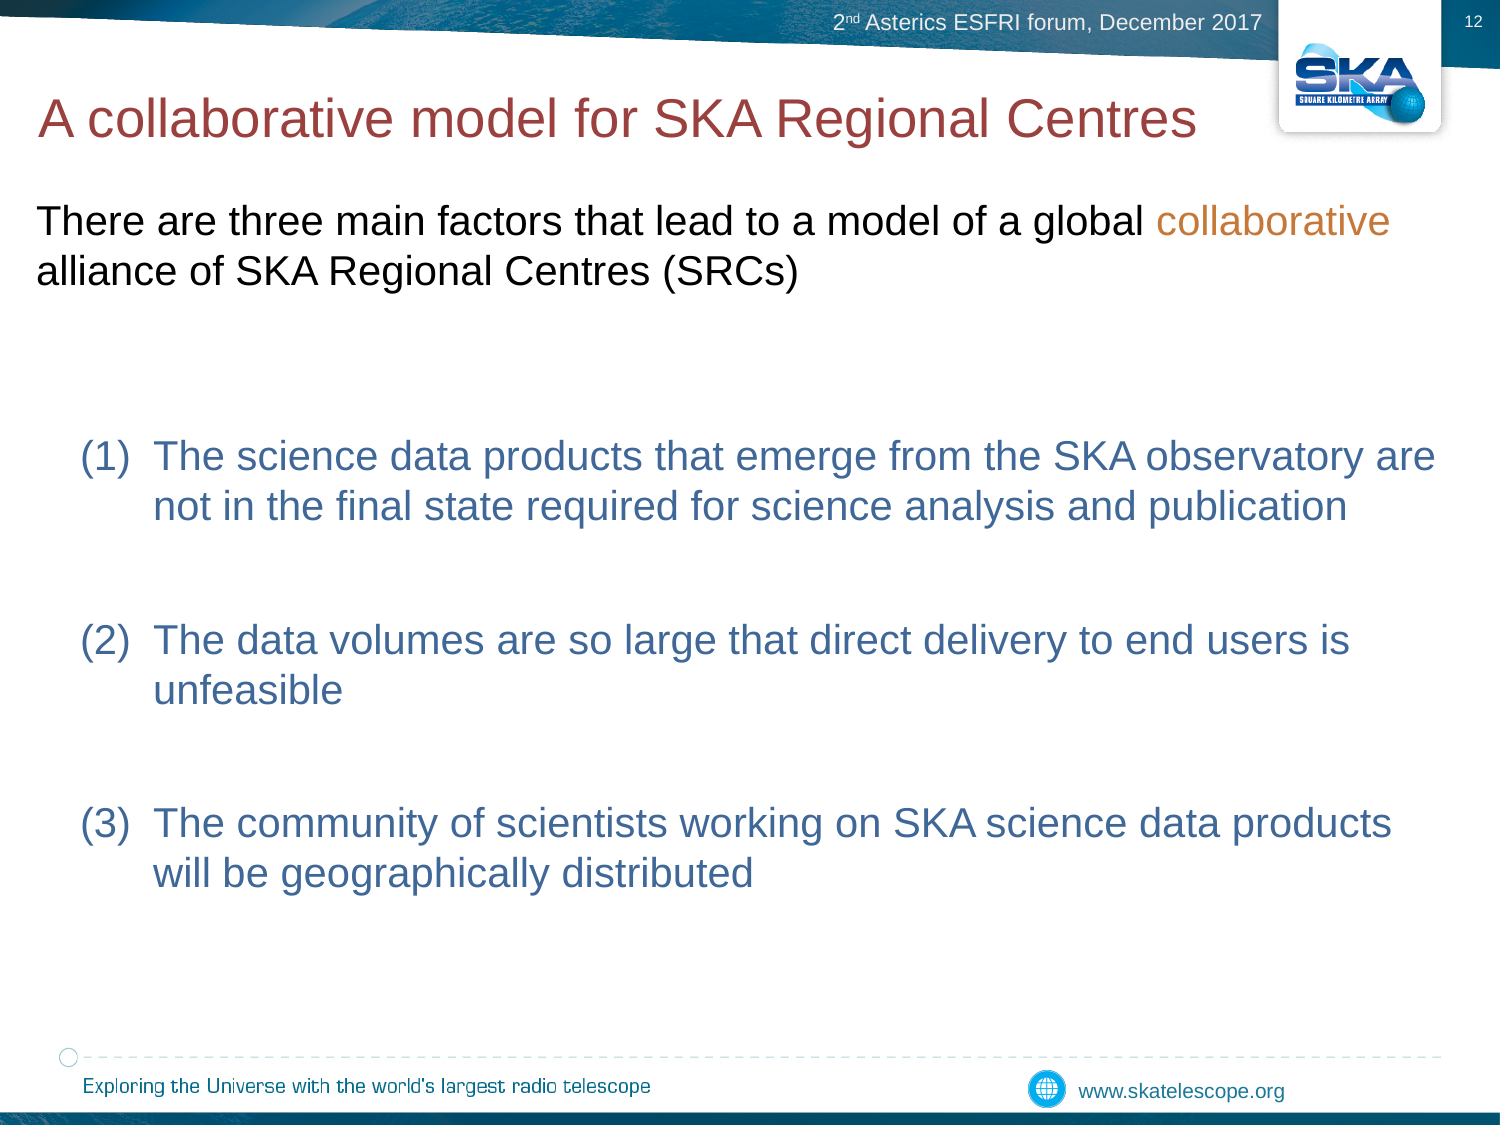

A collaborative model for SKA Regional Centres
There are three main factors that lead to a model of a global collaborative alliance of SKA Regional Centres (SRCs)

The science data products that emerge from the SKA observatory are not in the final state required for science analysis and publication

The data volumes are so large that direct delivery to end users is unfeasible

The community of scientists working on SKA science data products will be geographically distributed